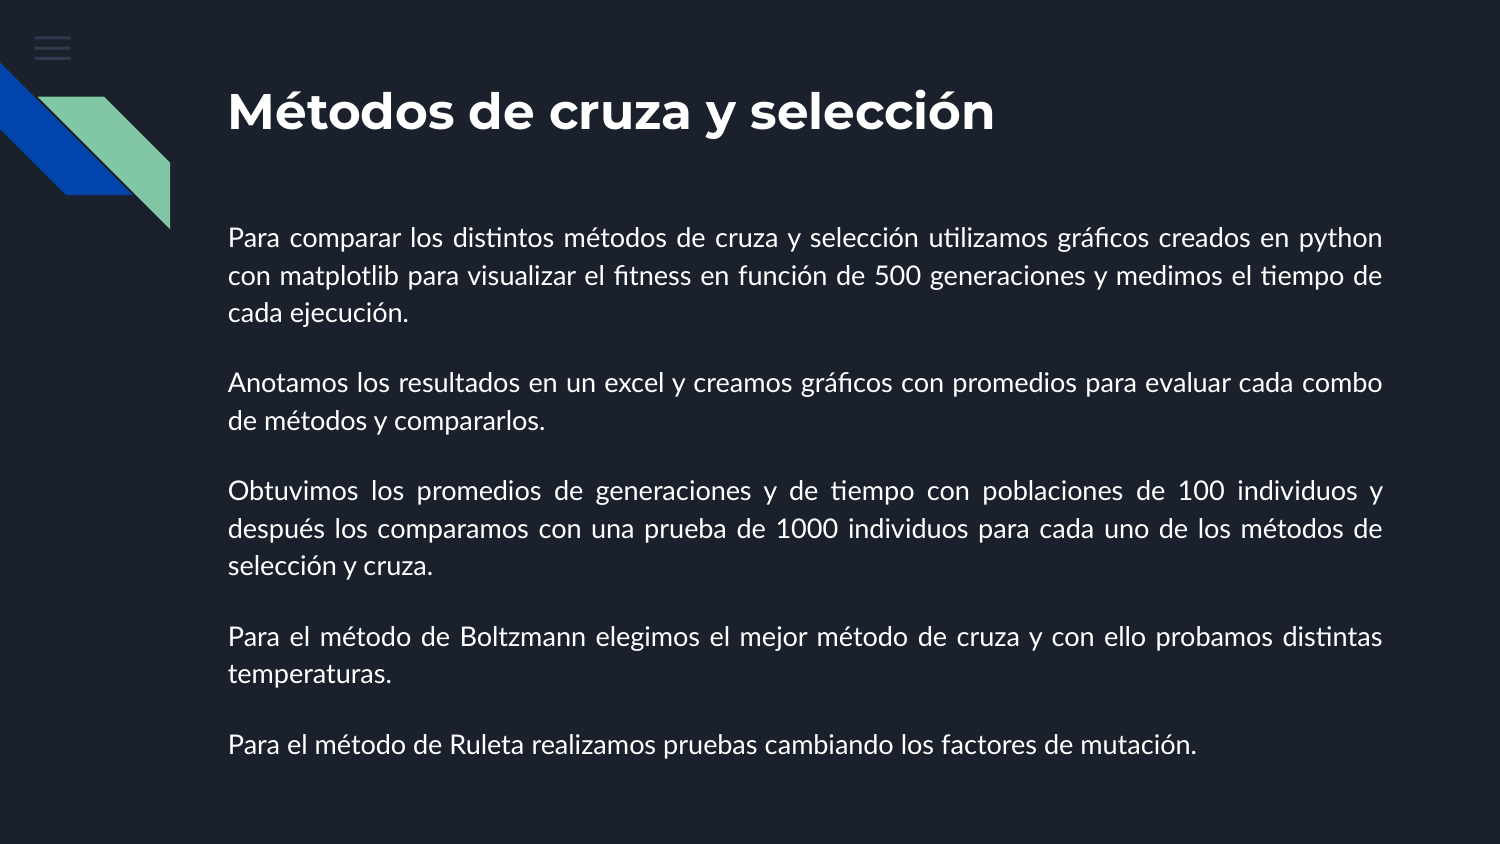

# Métodos de cruza y selección
Para comparar los distintos métodos de cruza y selección utilizamos gráficos creados en python con matplotlib para visualizar el fitness en función de 500 generaciones y medimos el tiempo de cada ejecución.
Anotamos los resultados en un excel y creamos gráficos con promedios para evaluar cada combo de métodos y compararlos.
Obtuvimos los promedios de generaciones y de tiempo con poblaciones de 100 individuos y después los comparamos con una prueba de 1000 individuos para cada uno de los métodos de selección y cruza.
Para el método de Boltzmann elegimos el mejor método de cruza y con ello probamos distintas temperaturas.
Para el método de Ruleta realizamos pruebas cambiando los factores de mutación.